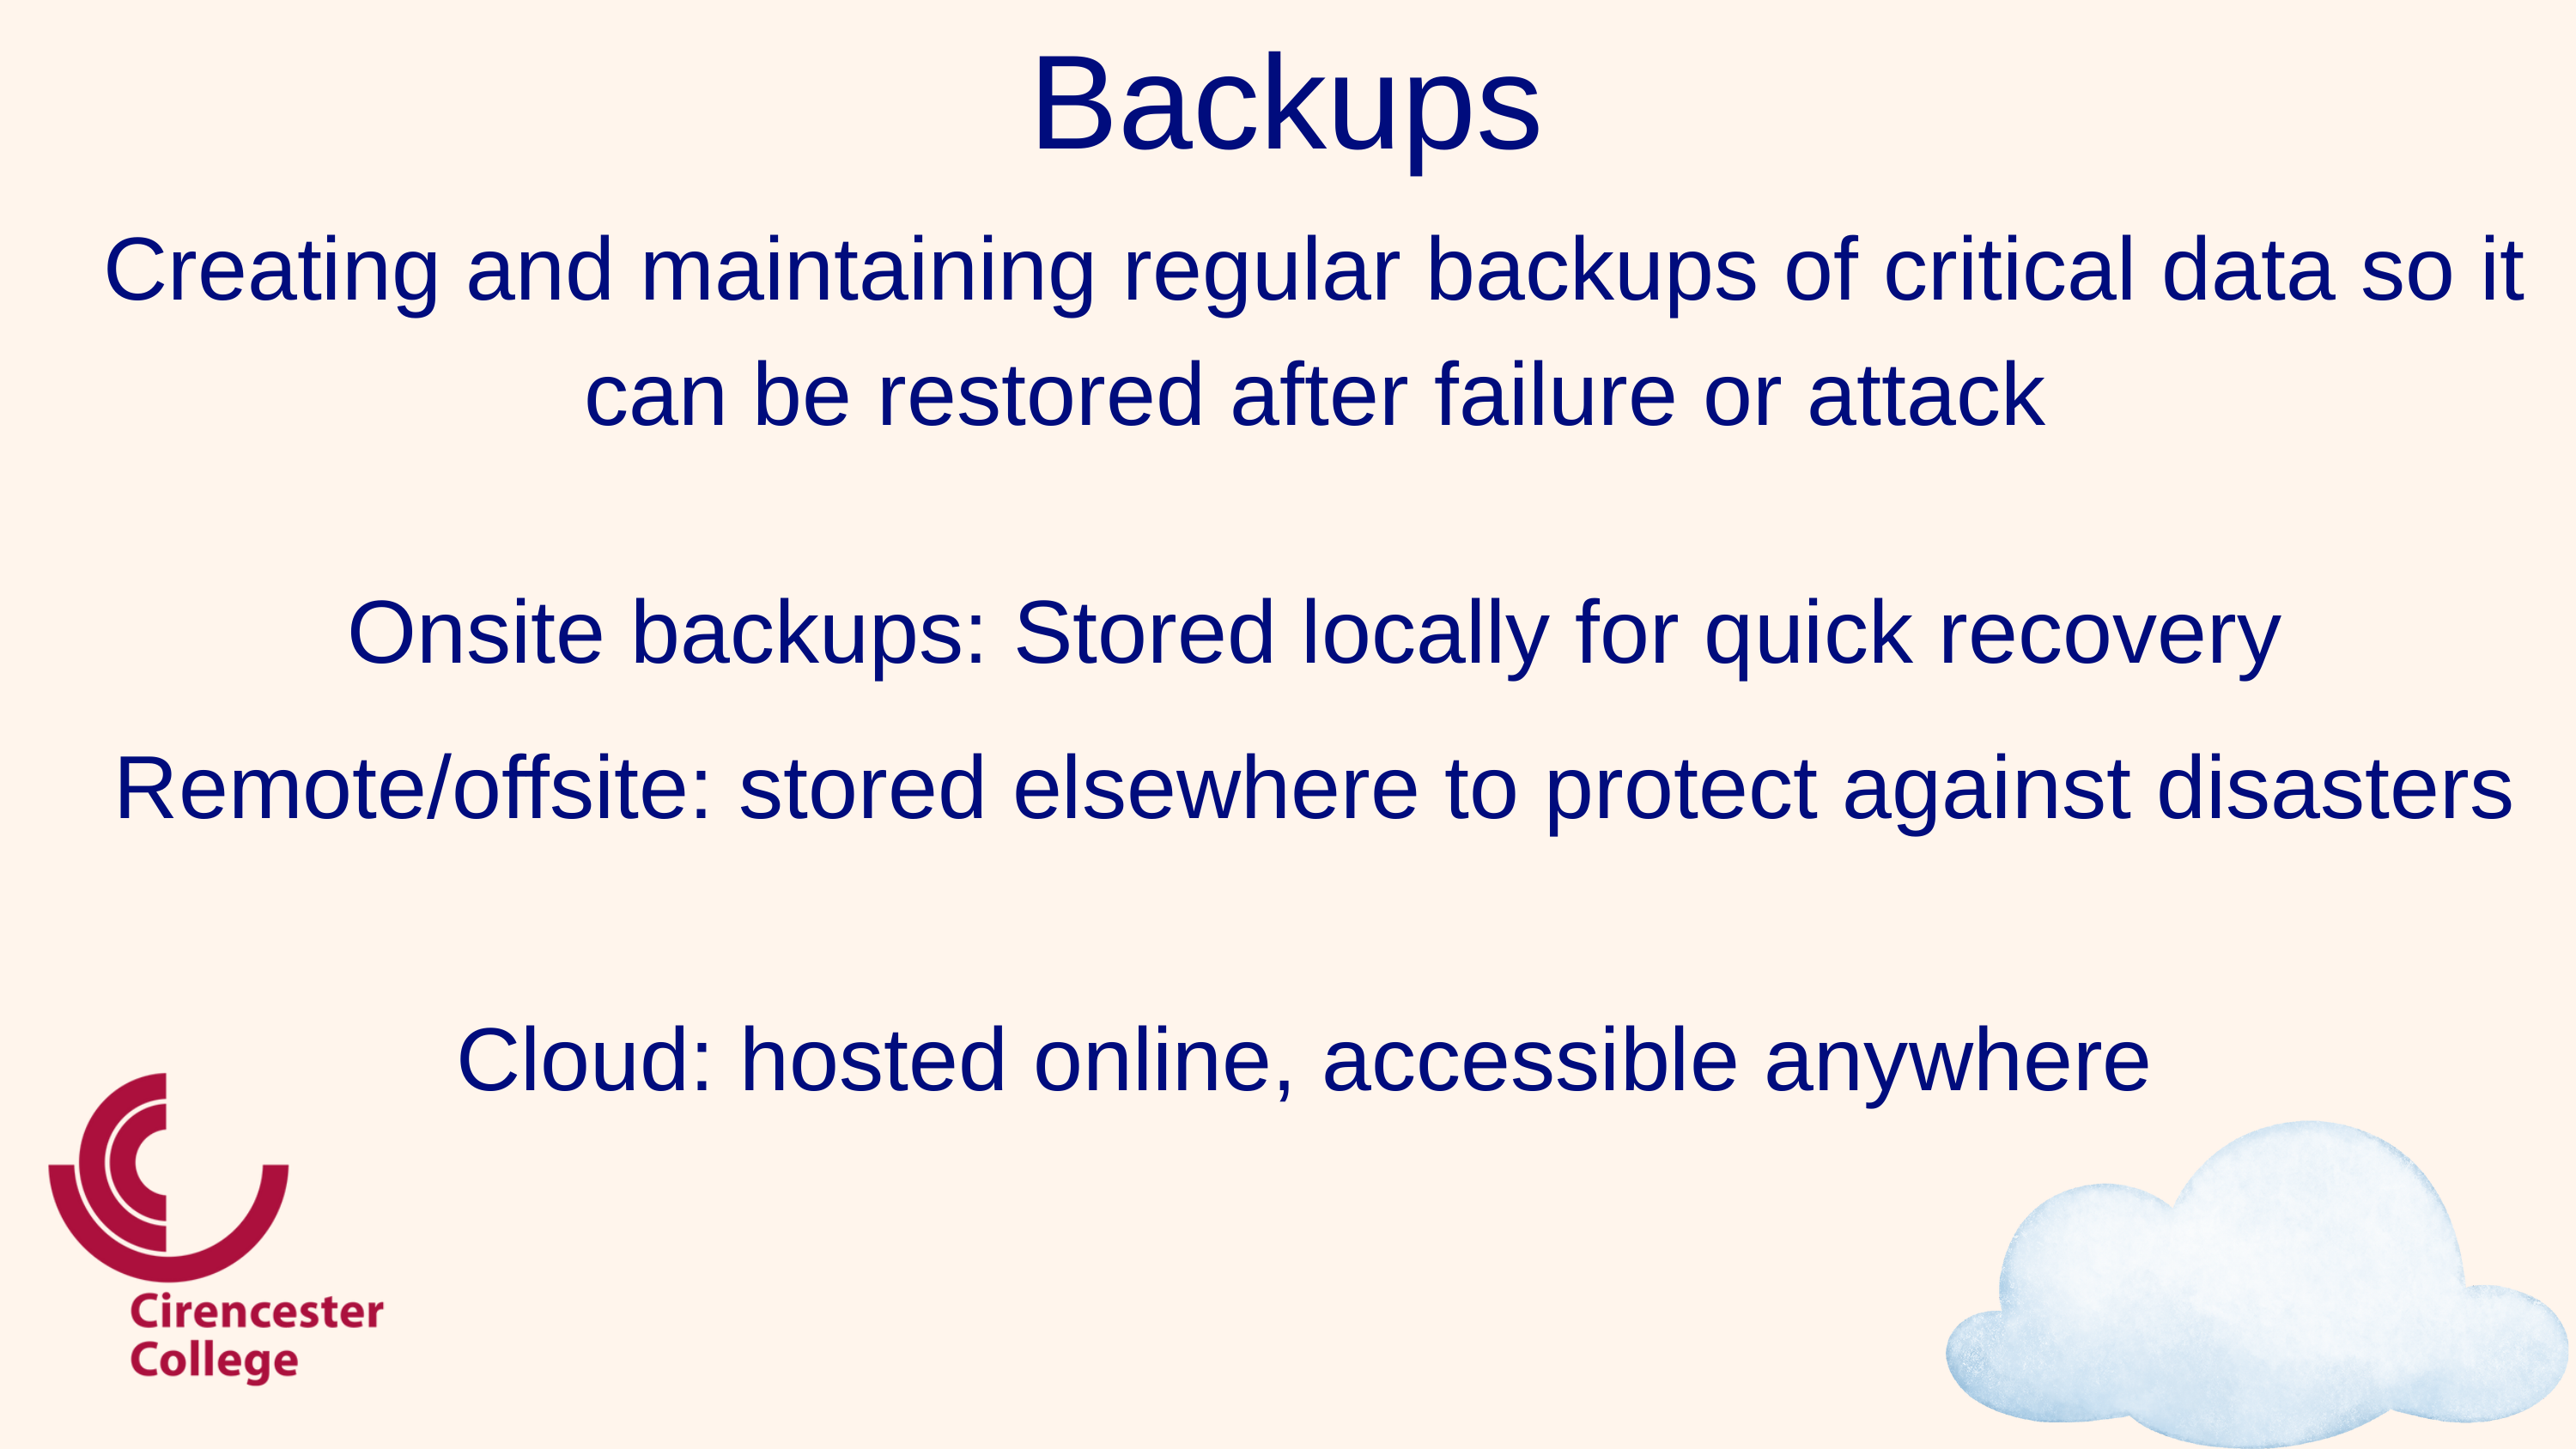

Backups
Creating and maintaining regular backups of critical data so it can be restored after failure or attack
Onsite backups: Stored locally for quick recovery
Remote/offsite: stored elsewhere to protect against disasters
Cloud: hosted online, accessible anywhere